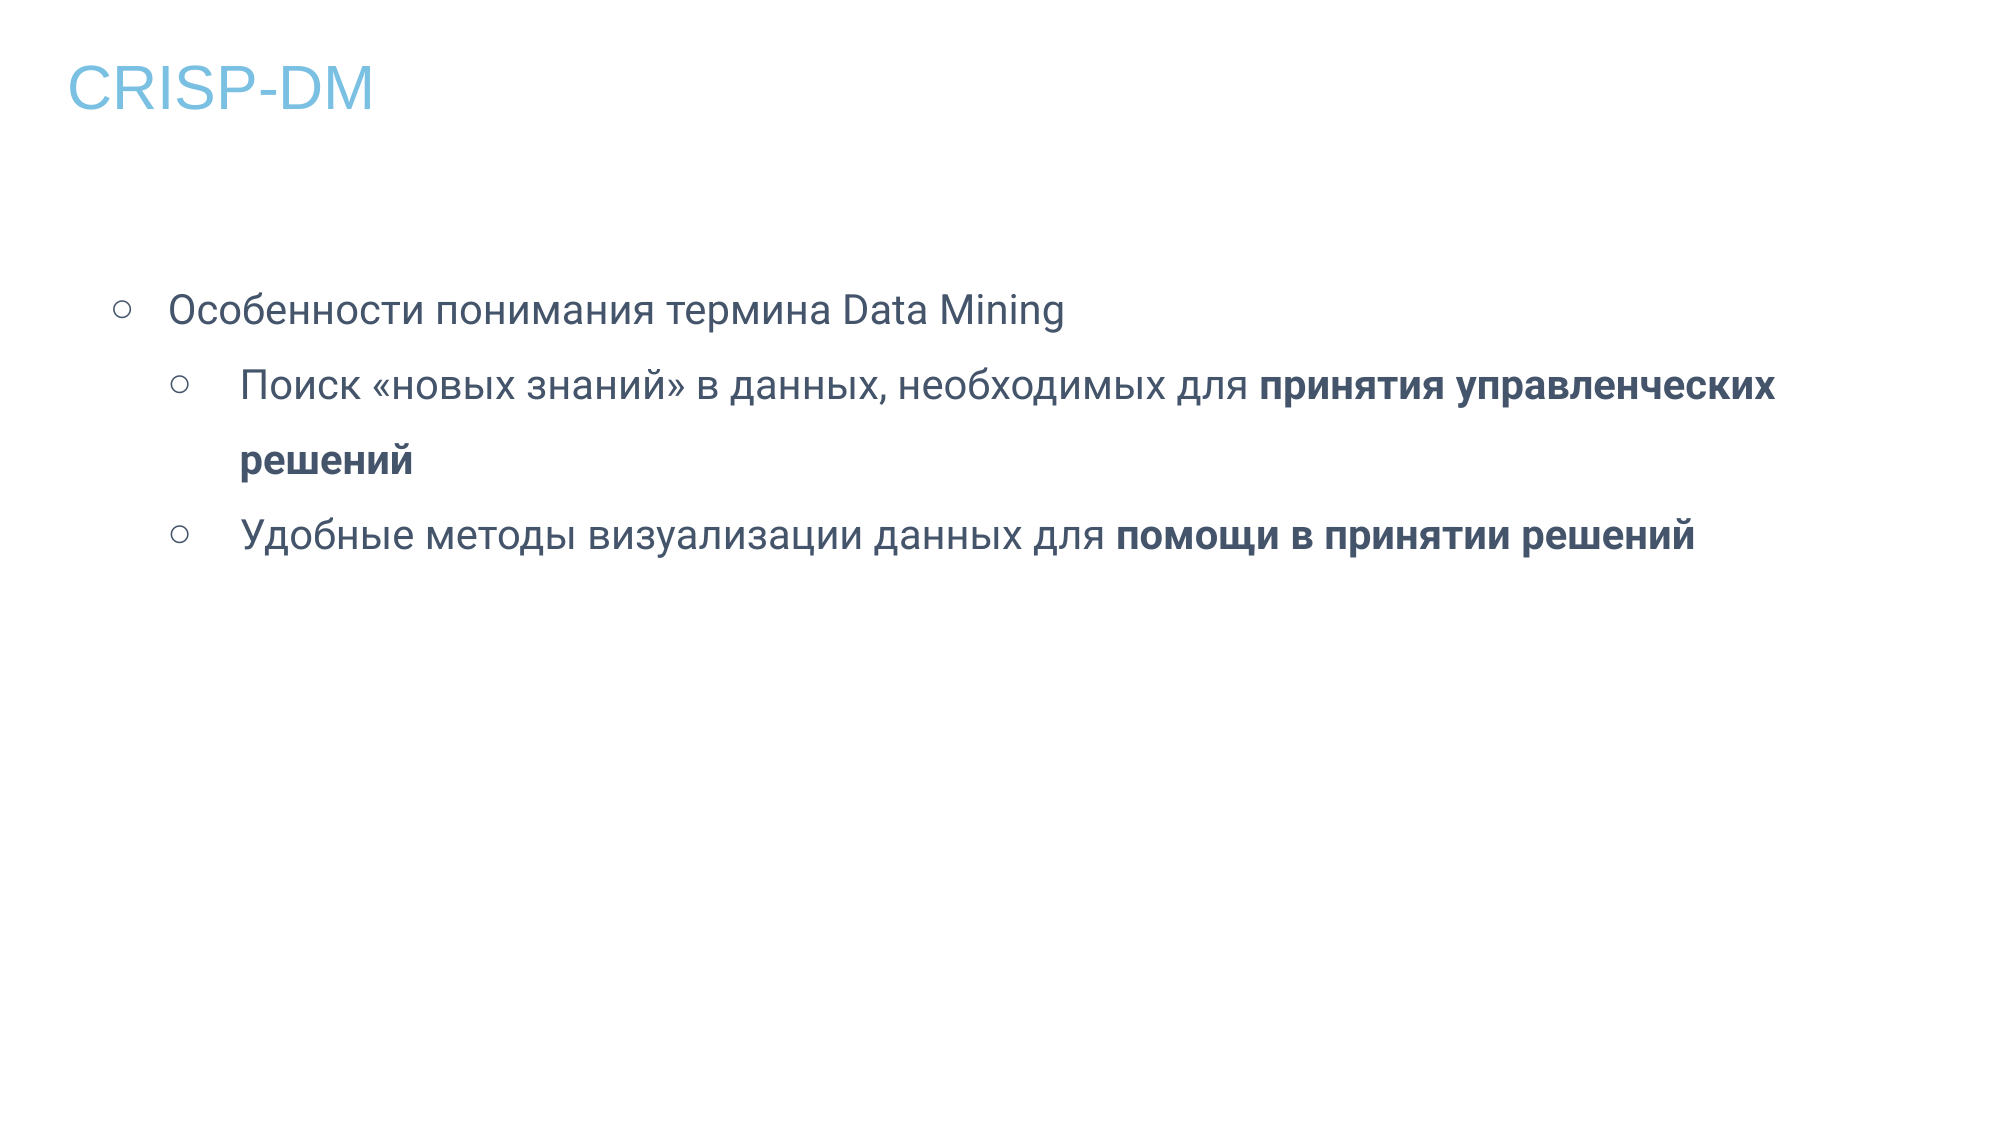

CRISP-DM
Особенности понимания термина Data Mining
Поиск «новых знаний» в данных, необходимых для принятия управленческих решений
Удобные методы визуализации данных для помощи в принятии решений